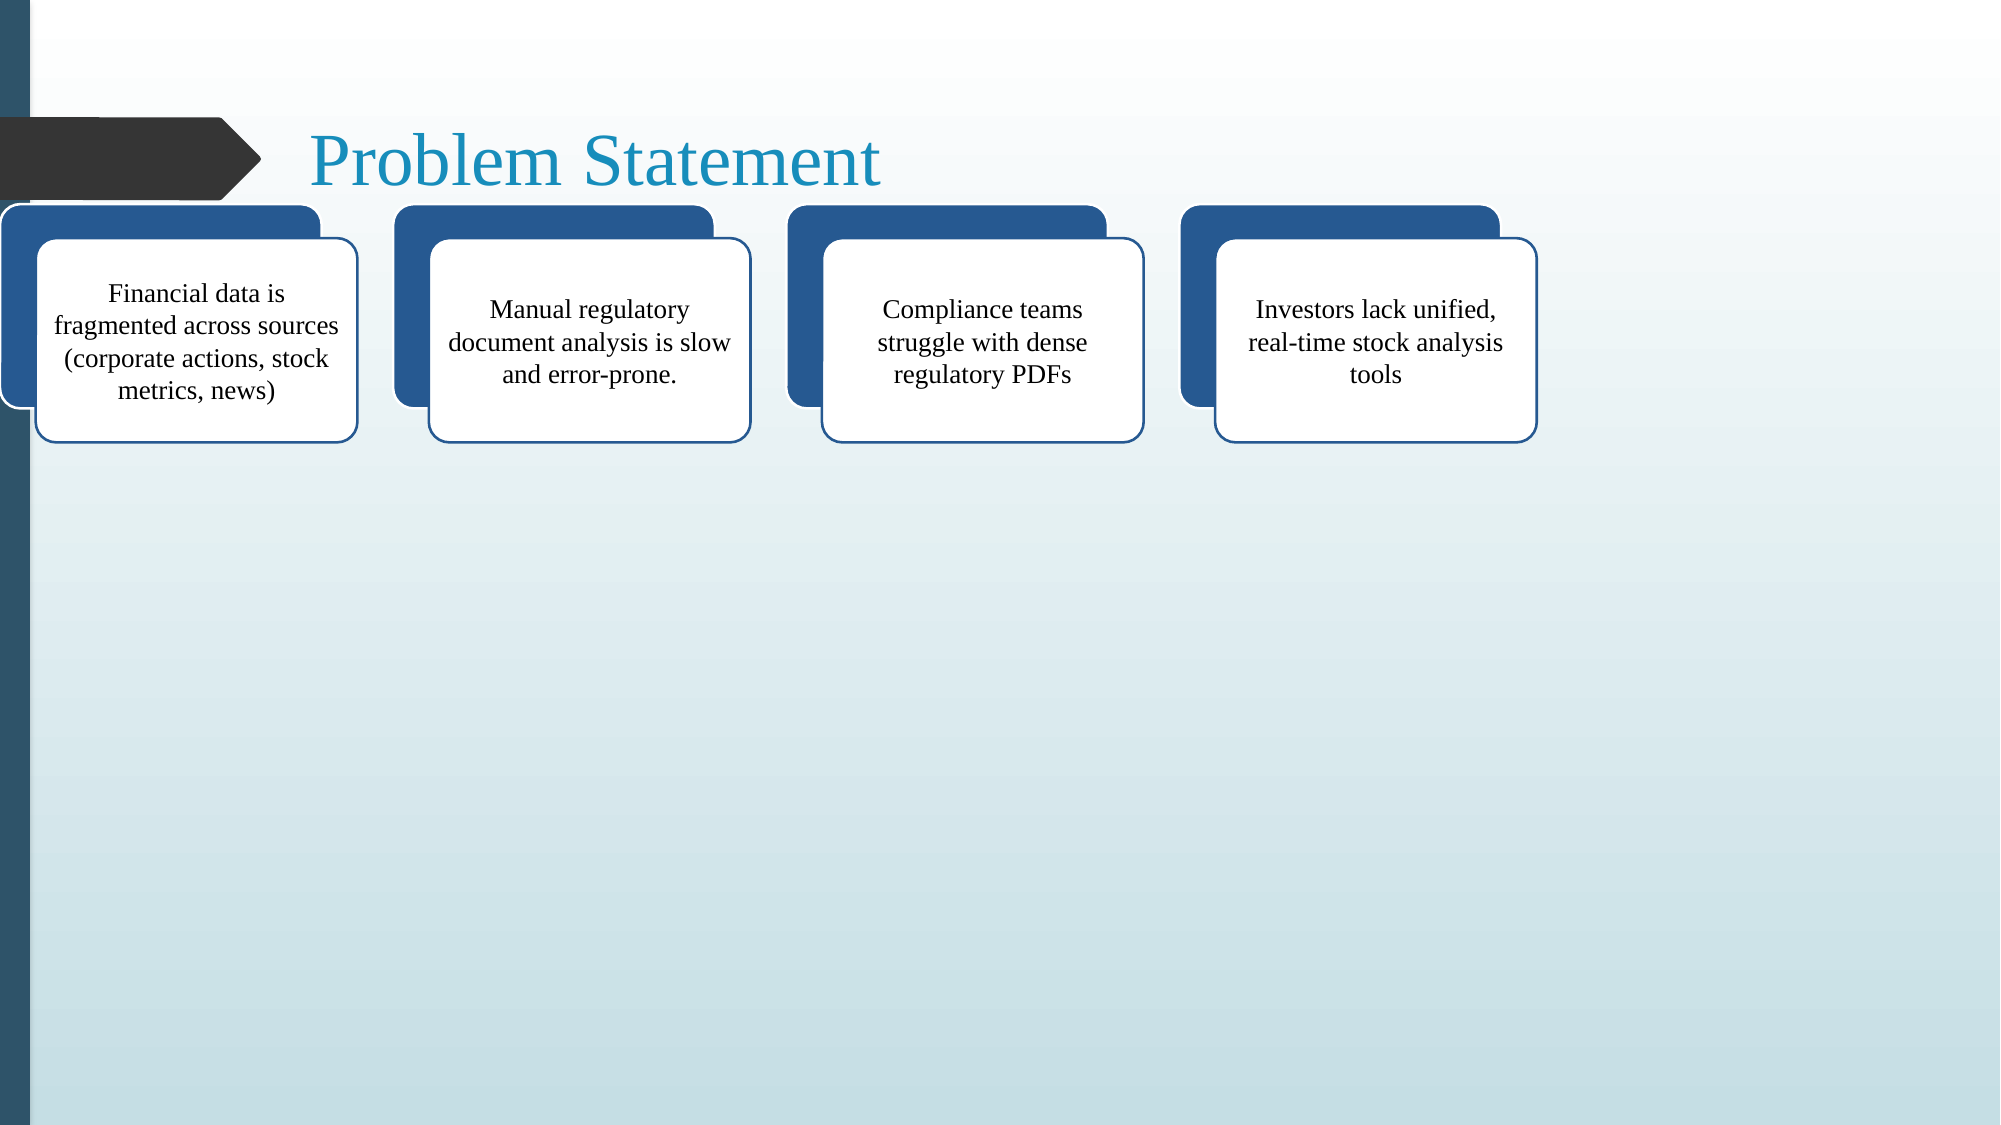

# Problem Statement

Financial data is fragmented across sources (corporate actions, stock metrics, news)
Manual regulatory document analysis is slow and error-prone.
Compliance teams struggle with dense regulatory PDFs
Investors lack unified, real-time stock analysis tools